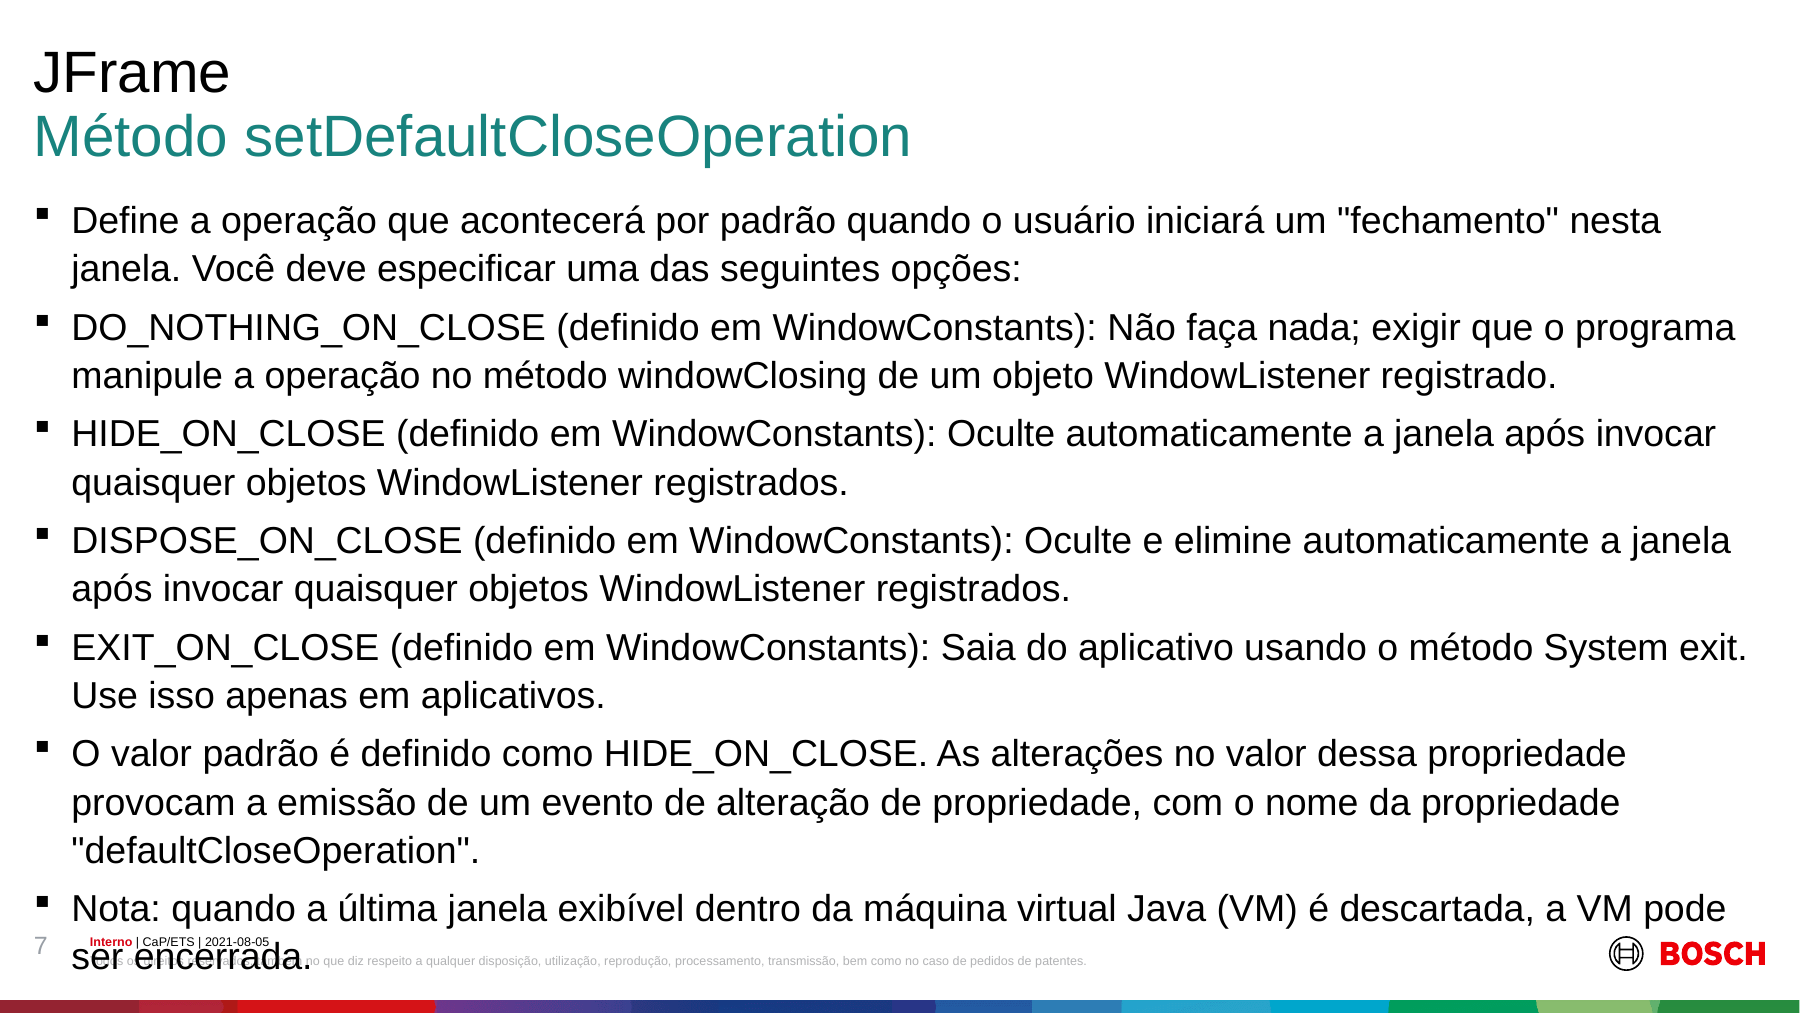

JFrame
# Método setDefaultCloseOperation
Define a operação que acontecerá por padrão quando o usuário iniciará um "fechamento" nesta janela. Você deve especificar uma das seguintes opções:
DO_NOTHING_ON_CLOSE (definido em WindowConstants): Não faça nada; exigir que o programa manipule a operação no método windowClosing de um objeto WindowListener registrado.
HIDE_ON_CLOSE (definido em WindowConstants): Oculte automaticamente a janela após invocar quaisquer objetos WindowListener registrados.
DISPOSE_ON_CLOSE (definido em WindowConstants): Oculte e elimine automaticamente a janela após invocar quaisquer objetos WindowListener registrados.
EXIT_ON_CLOSE (definido em WindowConstants): Saia do aplicativo usando o método System exit. Use isso apenas em aplicativos.
O valor padrão é definido como HIDE_ON_CLOSE. As alterações no valor dessa propriedade provocam a emissão de um evento de alteração de propriedade, com o nome da propriedade "defaultCloseOperation".
Nota: quando a última janela exibível dentro da máquina virtual Java (VM) é descartada, a VM pode ser encerrada.
7